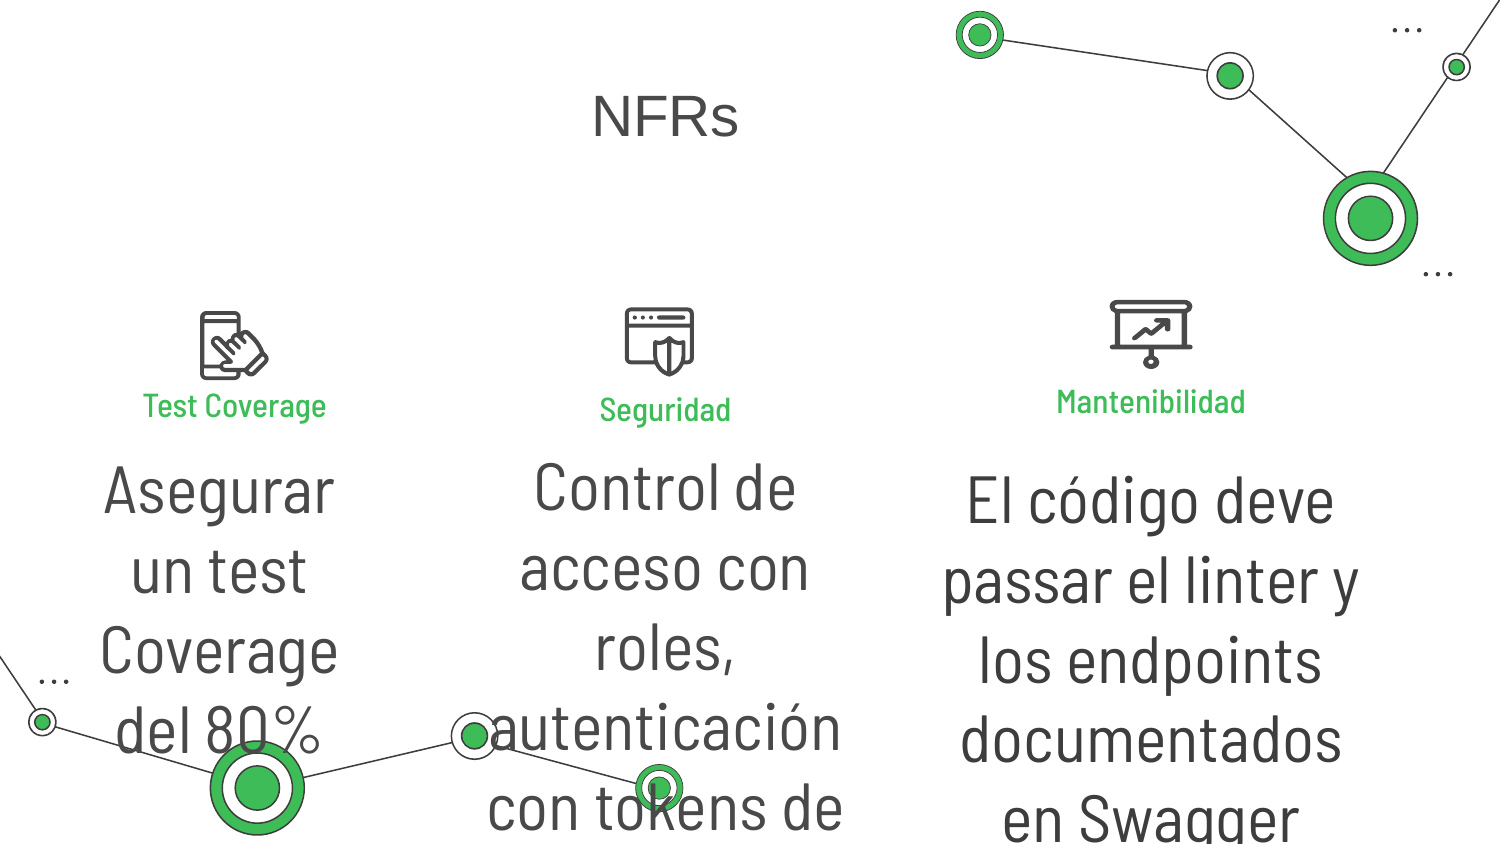

# NFRs

Mantenibilidad
Test Coverage
Seguridad
Control de acceso con roles, autenticación con tokens de JWT
Asegurar un test Coverage del 80%
El código deve passar el linter y los endpoints documentados en Swagger